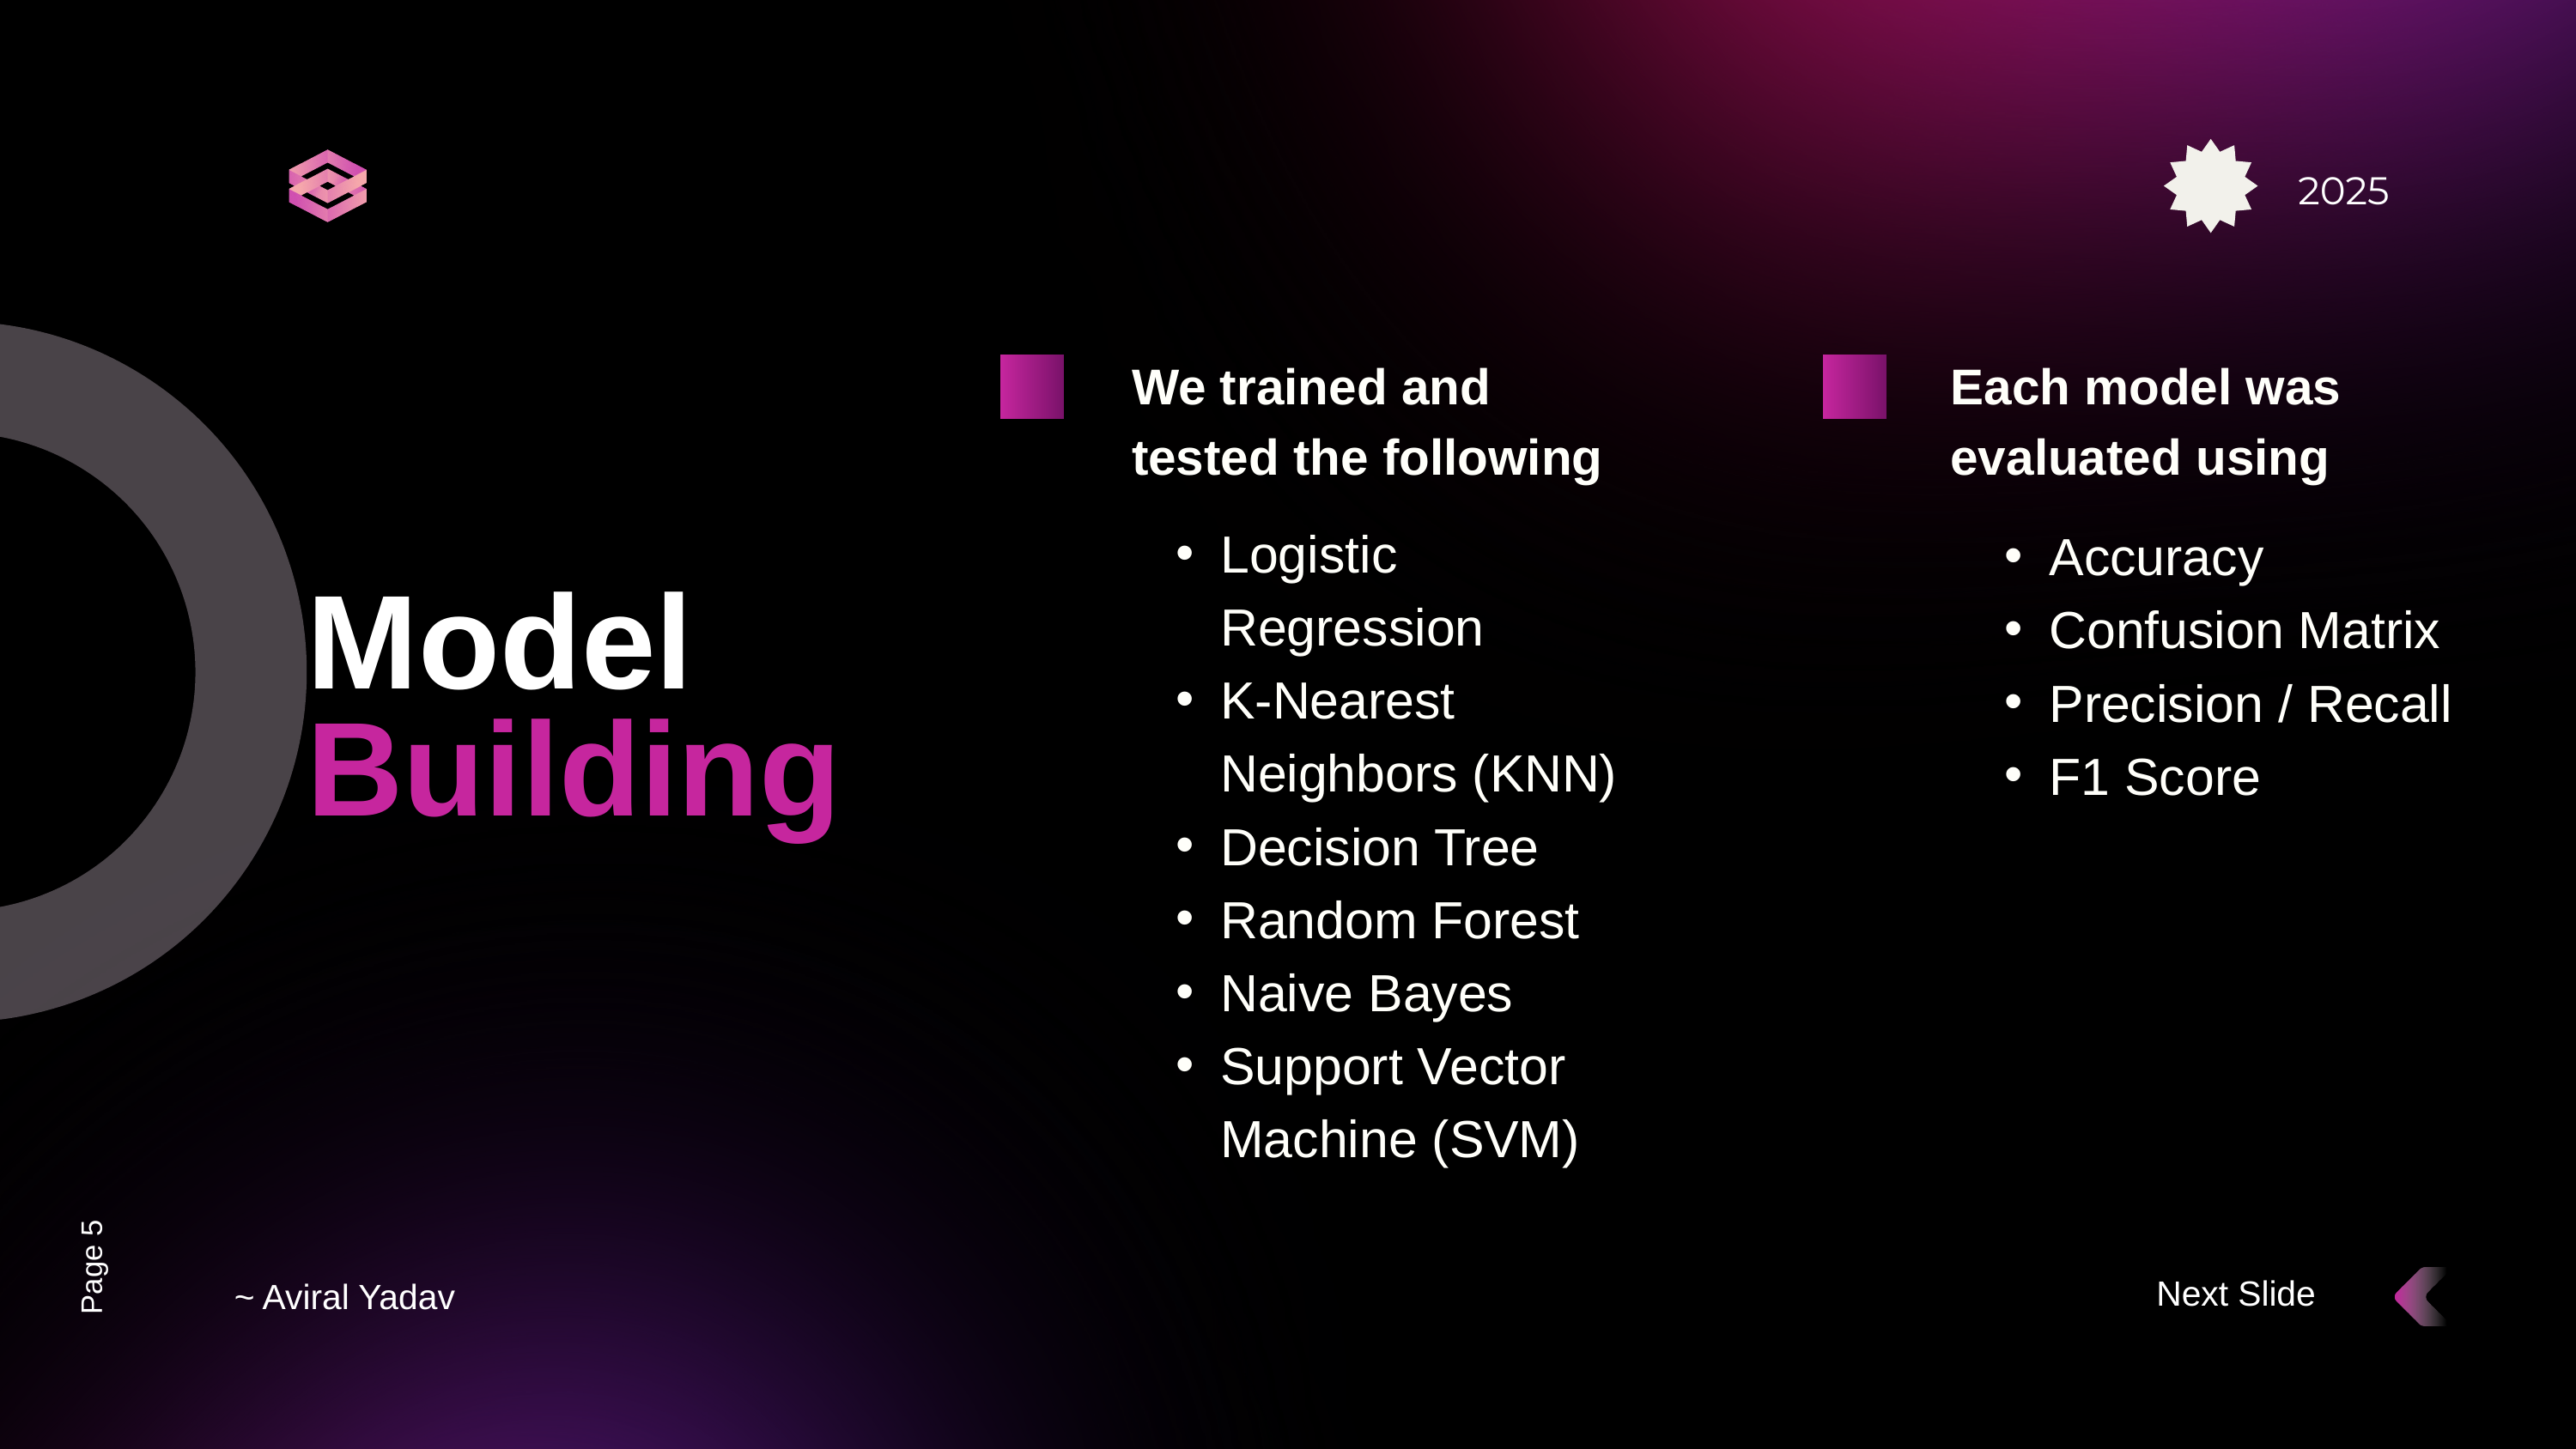

2025
We trained and tested the following
Each model was evaluated using

Logistic Regression
K-Nearest Neighbors (KNN)
Decision Tree
Random Forest
Naive Bayes
Support Vector Machine (SVM)

Accuracy
Confusion Matrix
Precision / Recall
F1 Score

Model
Building

Page 5

Next Slide
~ Aviral Yadav